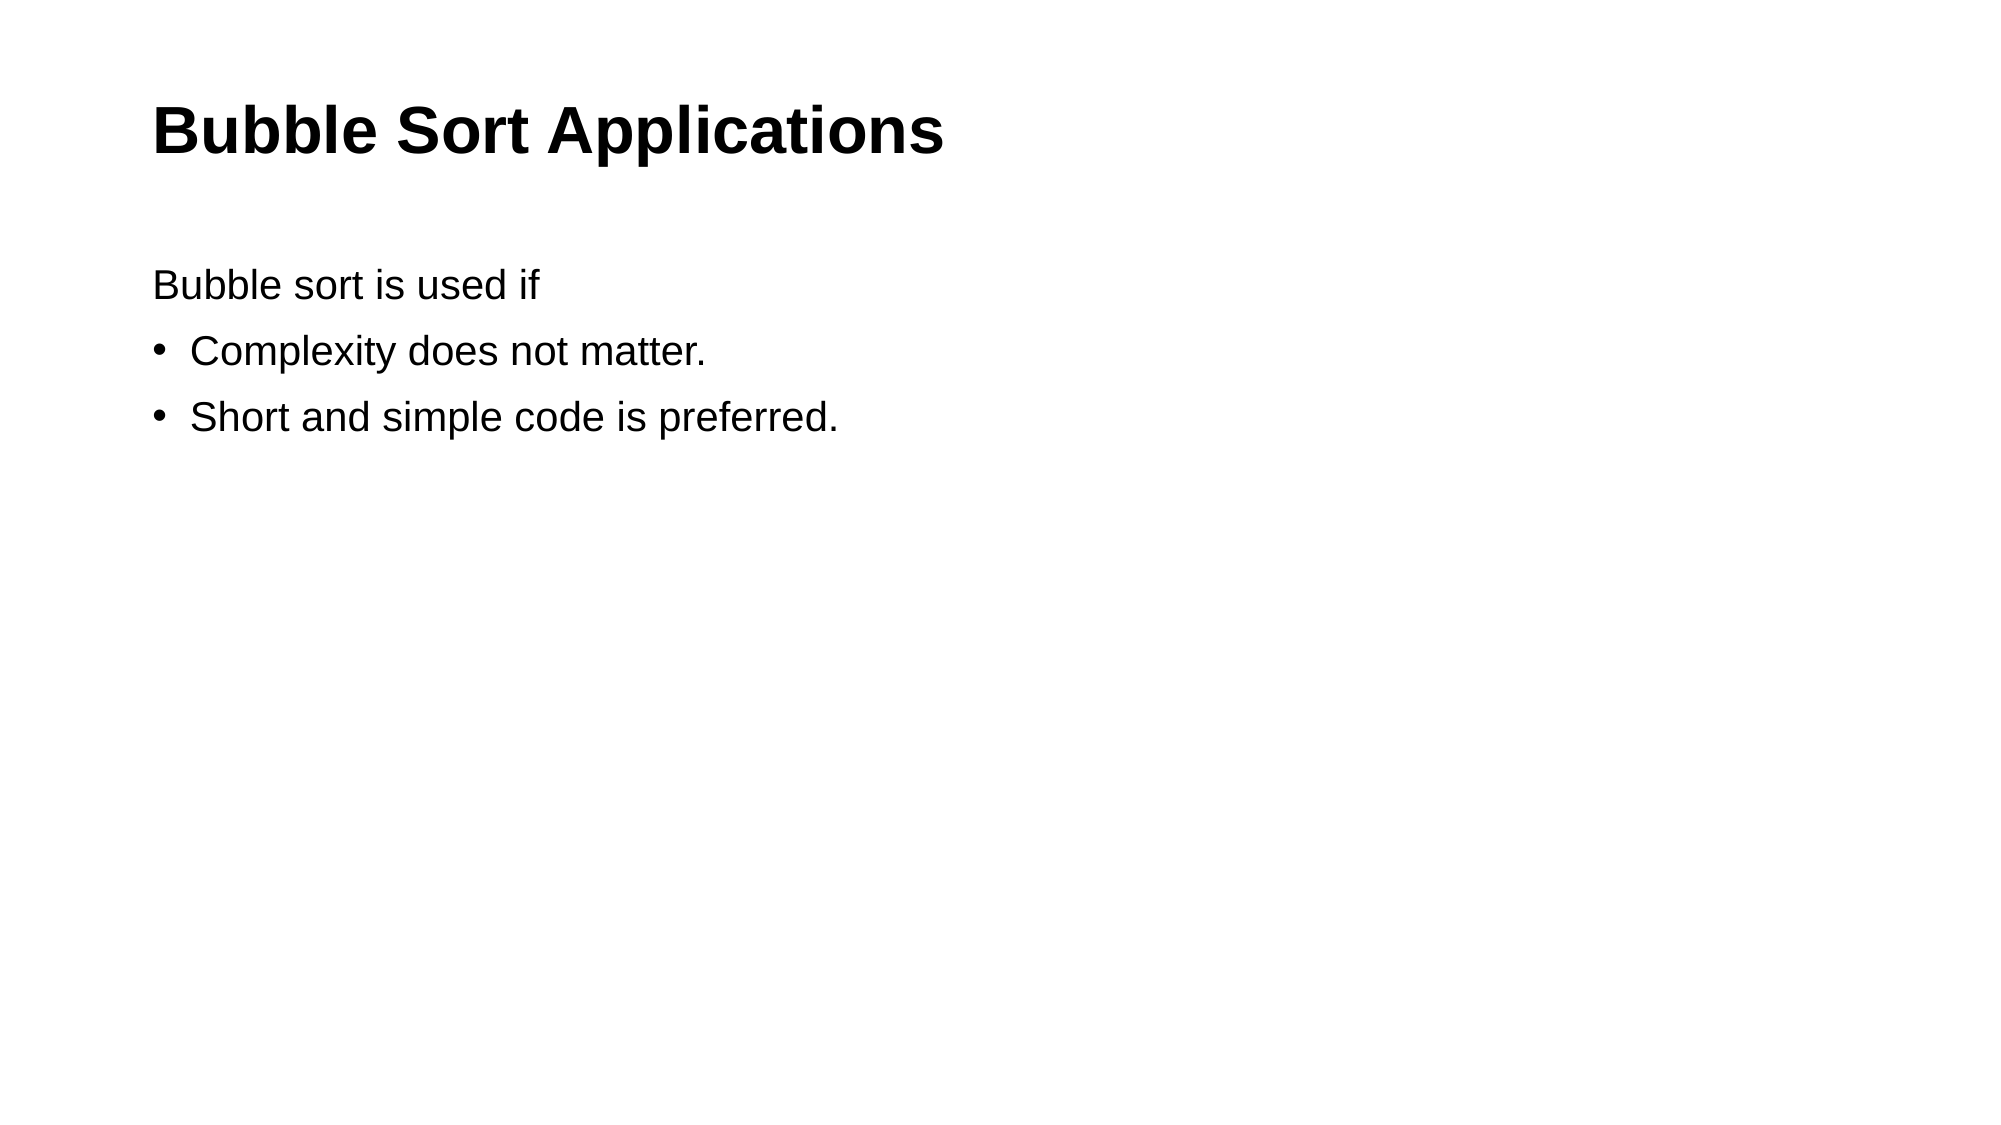

# Bubble Sort Applications

Bubble sort is used if
Complexity does not matter.
Short and simple code is preferred.